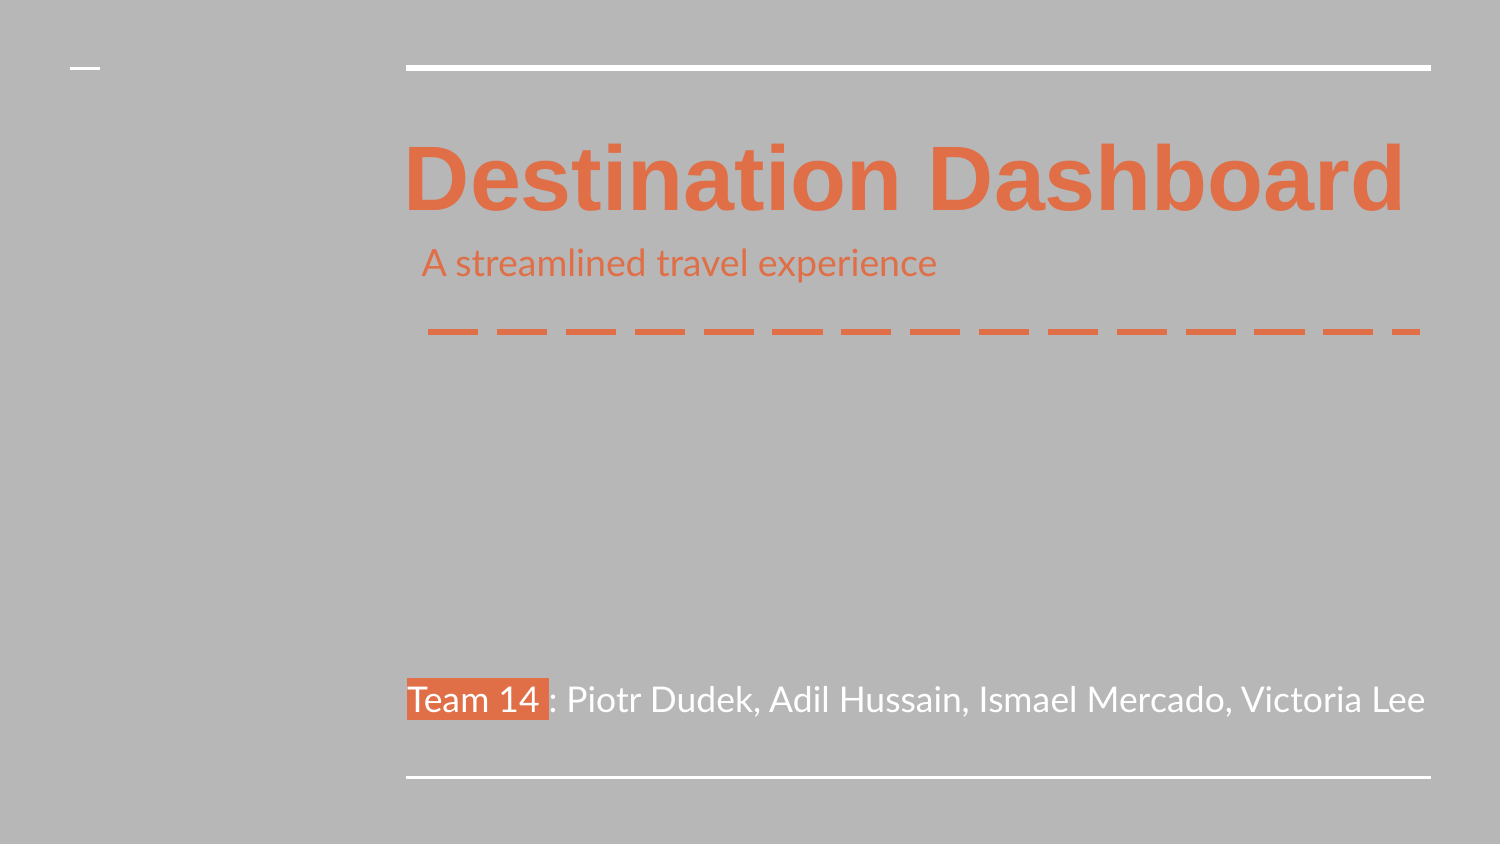

# Destination Dashboard
A streamlined travel experience
Team 14 : Piotr Dudek, Adil Hussain, Ismael Mercado, Victoria Lee